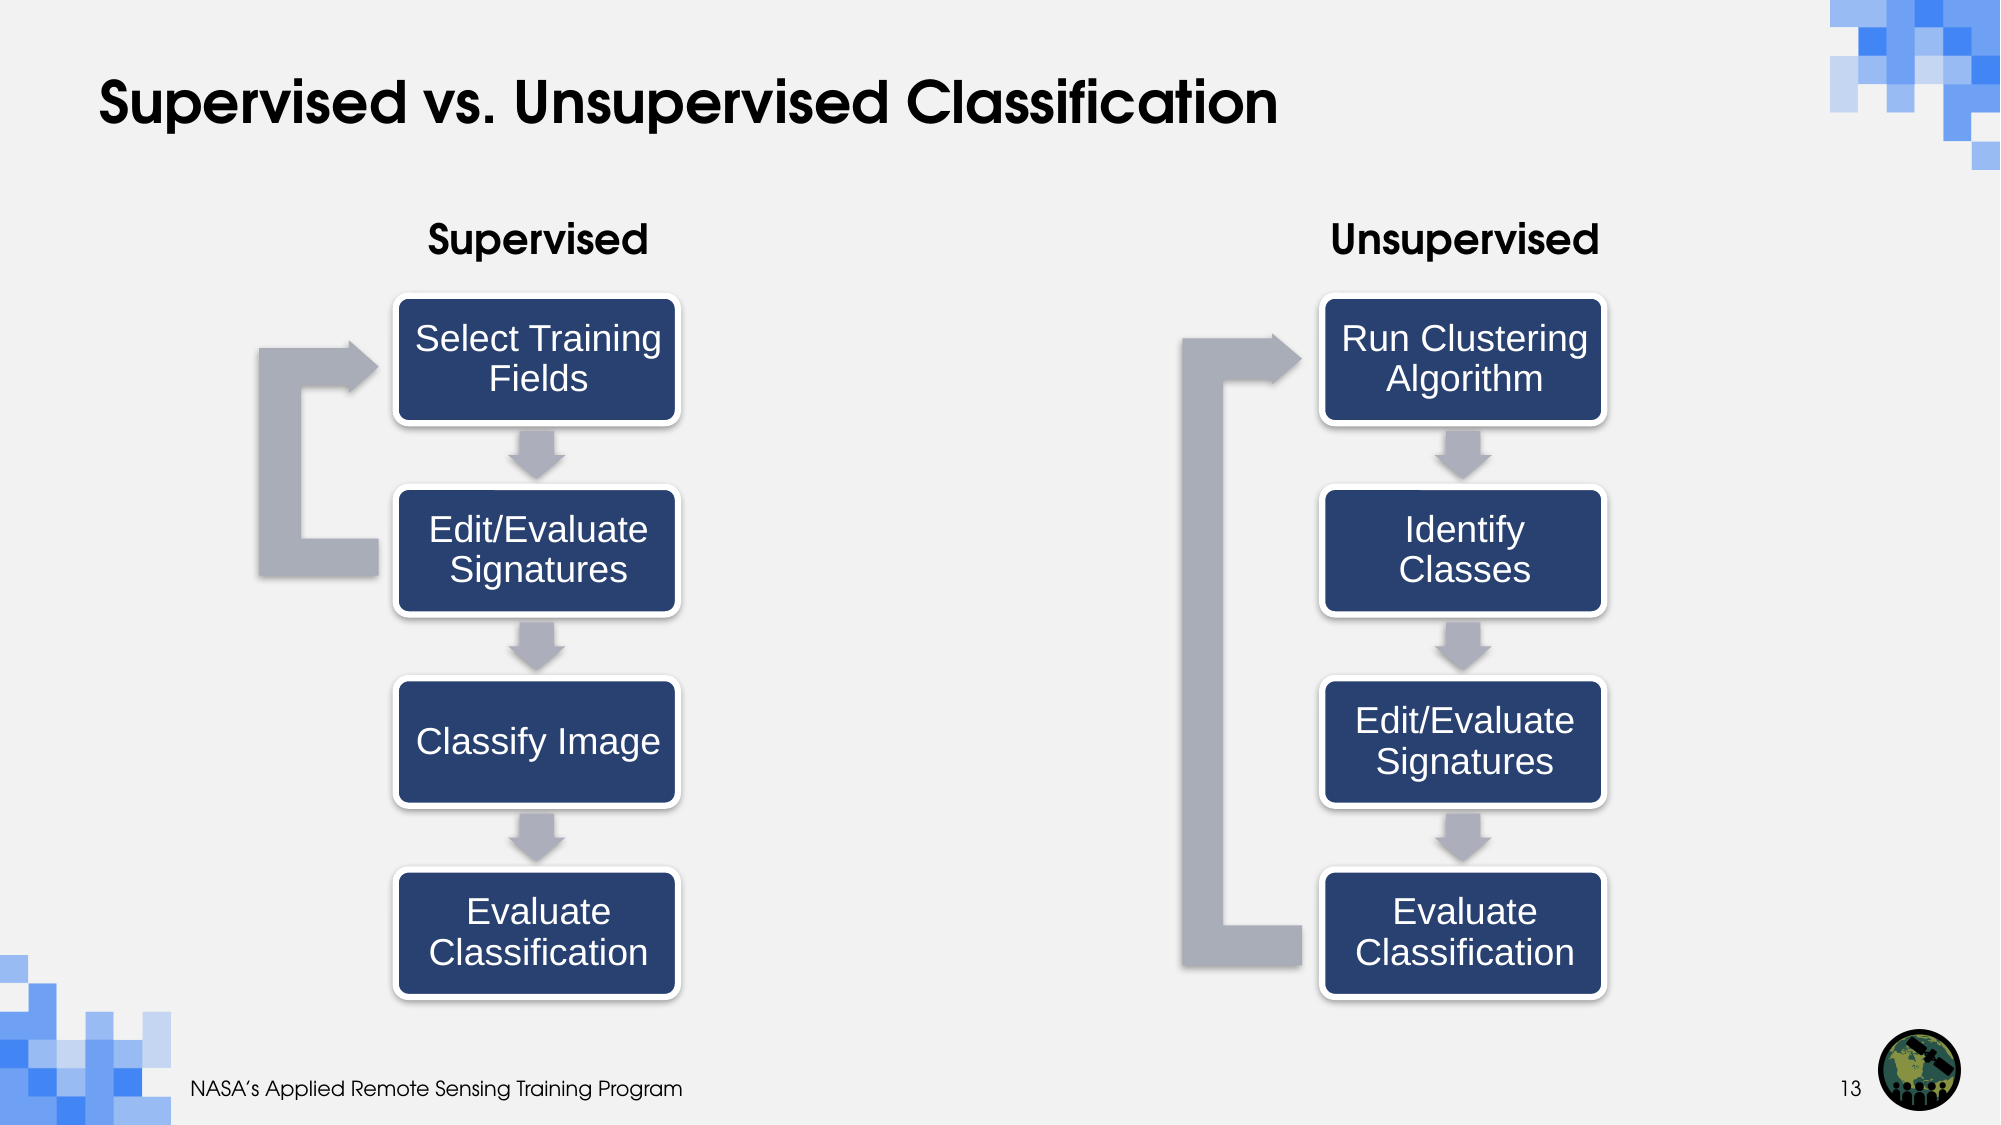

# Supervised vs. Unsupervised Classification
Supervised
Unsupervised
Select Training Fields

Edit/Evaluate Signatures

Classify Image

Evaluate Classification
Run Clustering Algorithm

Identify Classes

Edit/Evaluate Signatures

Evaluate Classification